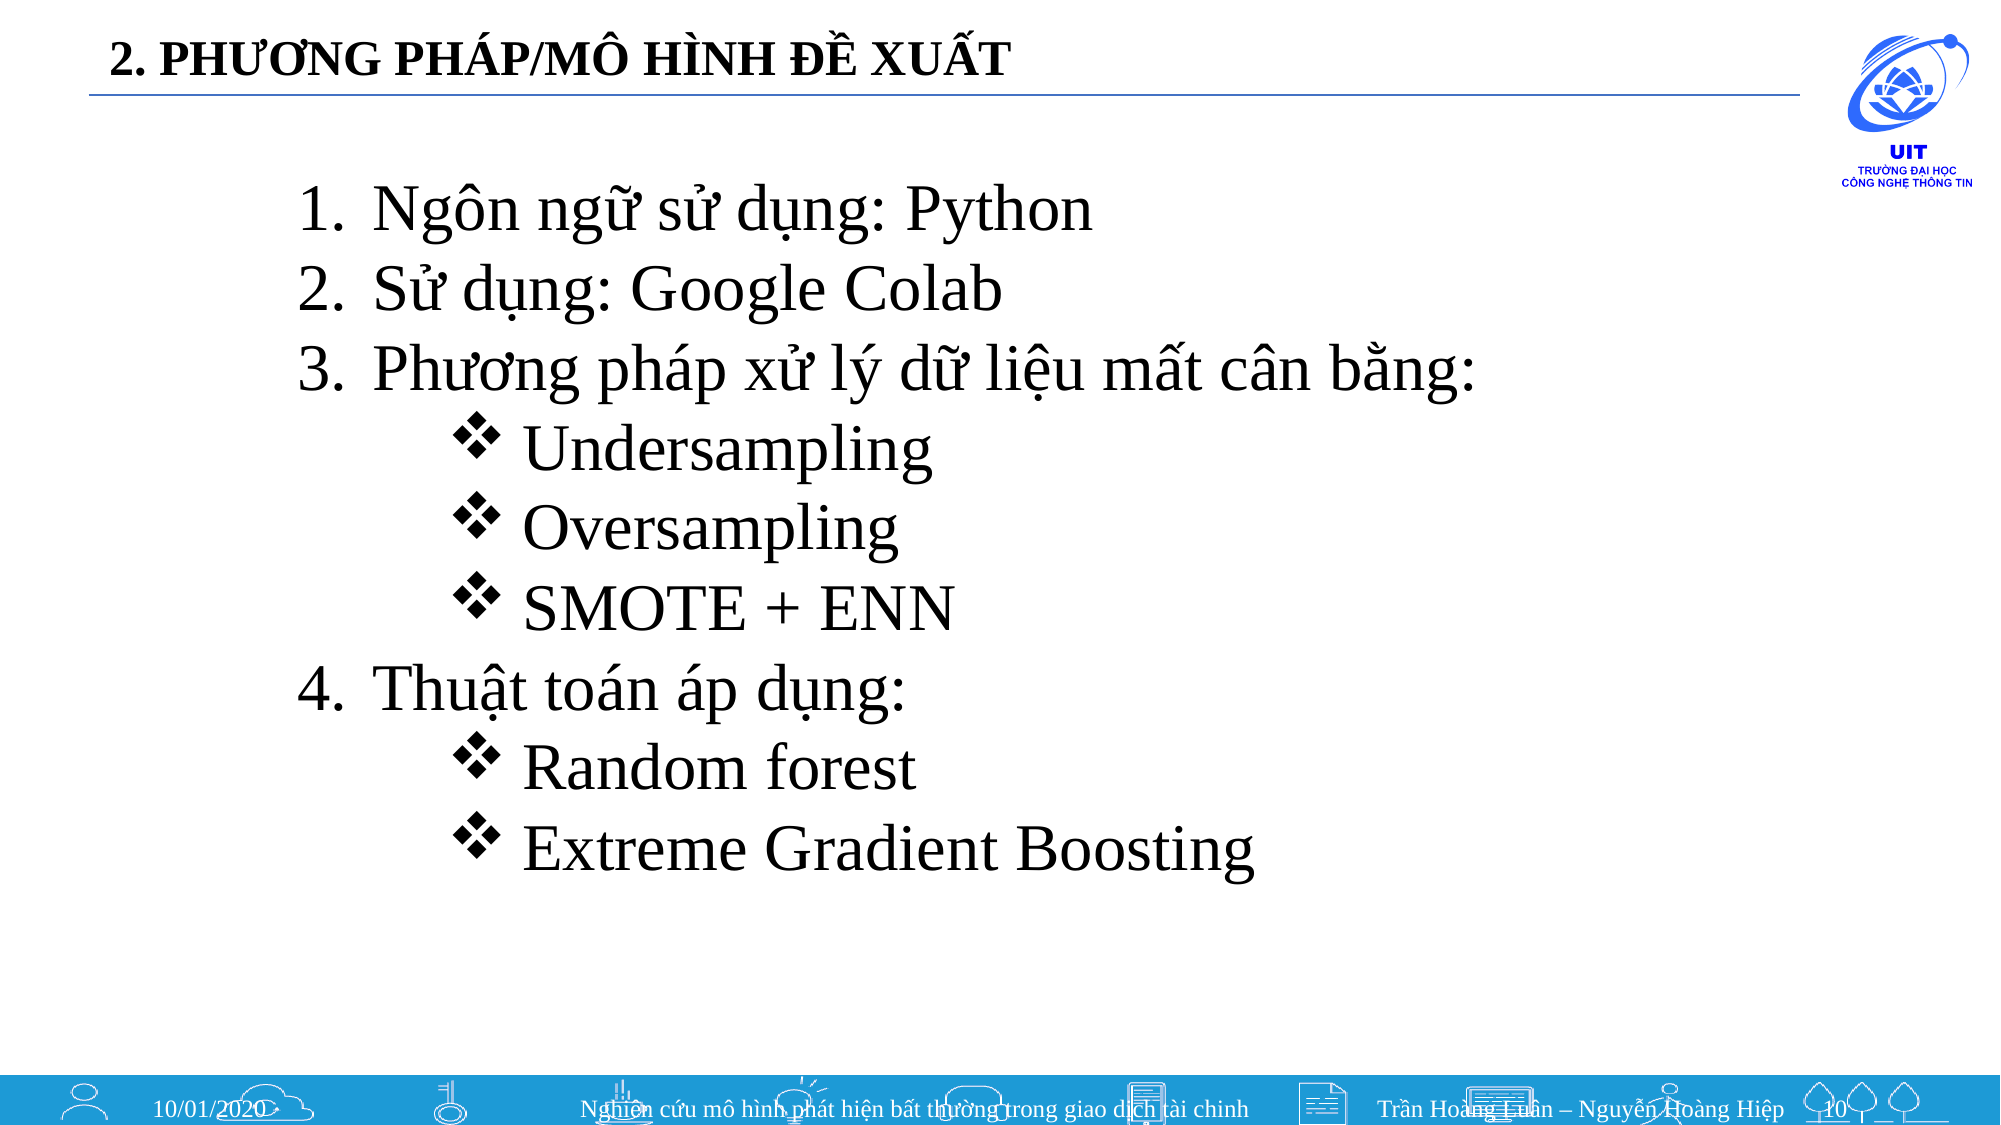

2. PHƯƠNG PHÁP/MÔ HÌNH ĐỀ XUẤT
Ngôn ngữ sử dụng: Python
Sử dụng: Google Colab
Phương pháp xử lý dữ liệu mất cân bằng:
Undersampling
Oversampling
SMOTE + ENN
Thuật toán áp dụng:
Random forest
Extreme Gradient Boosting
10/01/2020
Nghiên cứu mô hình phát hiện bất thường trong giao dịch tài chinh
Trần Hoàng Luân – Nguyễn Hoàng Hiệp      10